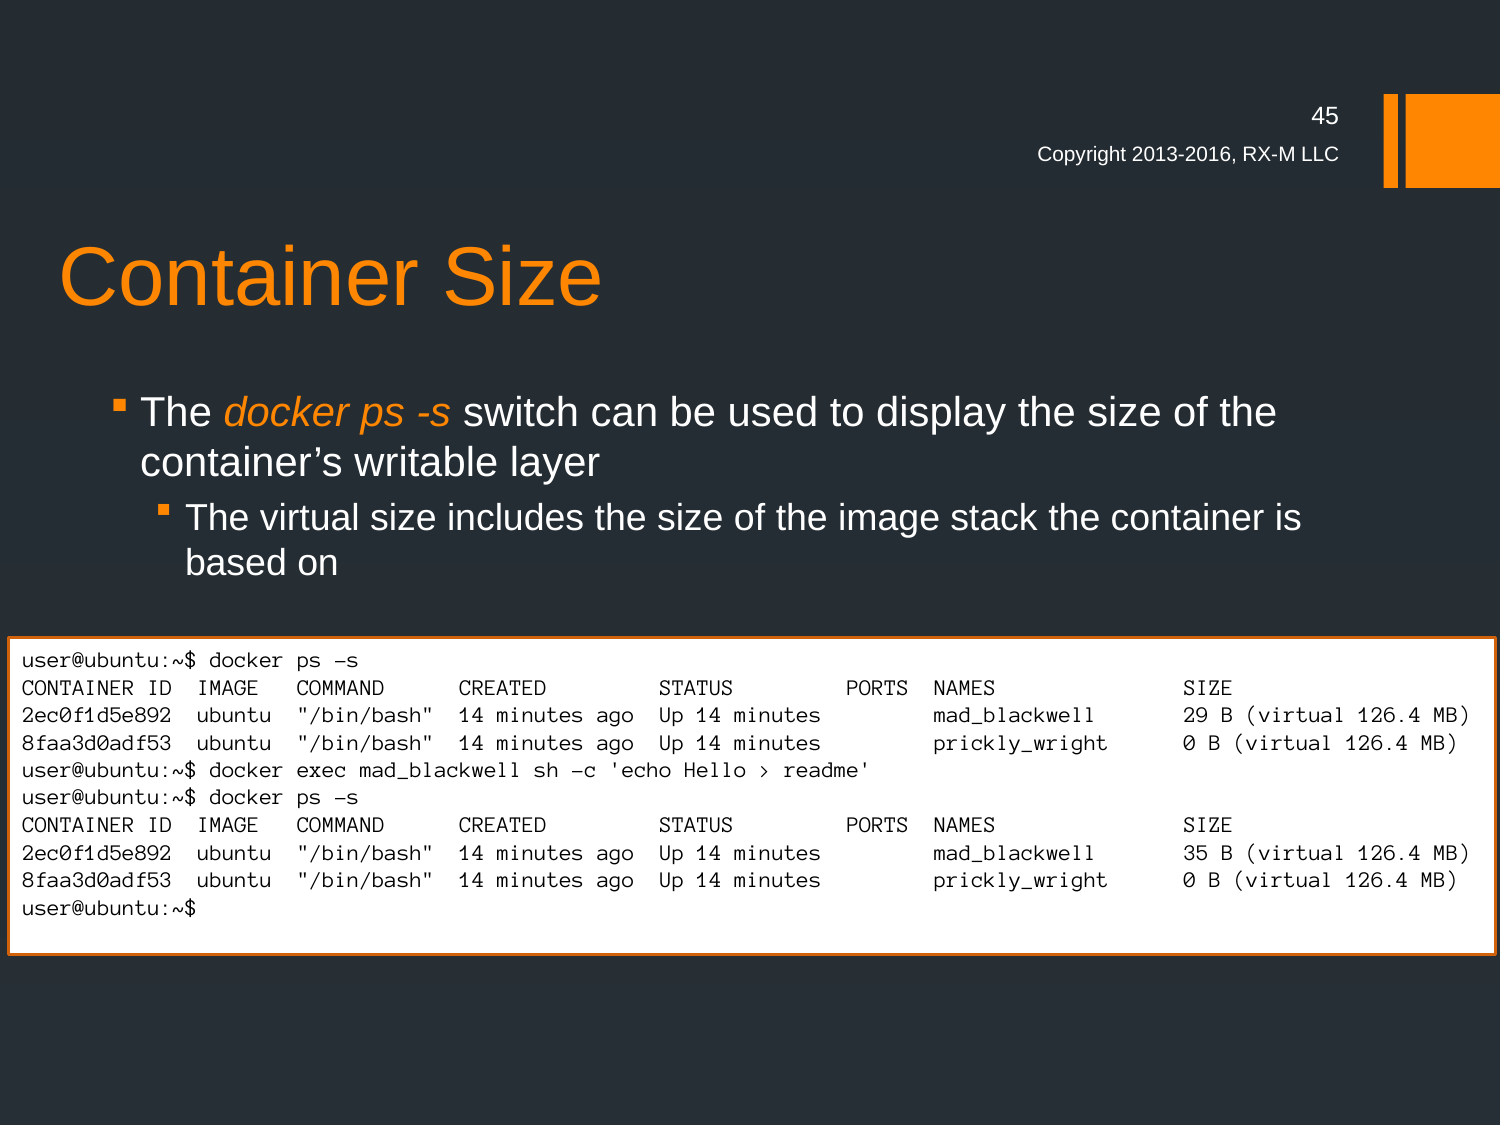

45
# Container Size
Copyright 2013-2016, RX-M LLC
The docker ps -s switch can be used to display the size of the container’s writable layer
The virtual size includes the size of the image stack the container is based on
user@ubuntu:~$ docker ps -s
CONTAINER ID  IMAGE   COMMAND      CREATED         STATUS         PORTS  NAMES               SIZE
2ec0f1d5e892  ubuntu  "/bin/bash"  14 minutes ago  Up 14 minutes         mad_blackwell       29 B (virtual 126.4 MB)
8faa3d0adf53  ubuntu  "/bin/bash"  14 minutes ago  Up 14 minutes         prickly_wright      0 B (virtual 126.4 MB)
user@ubuntu:~$ docker exec mad_blackwell sh -c 'echo Hello > readme'
user@ubuntu:~$ docker ps -s
CONTAINER ID  IMAGE   COMMAND      CREATED         STATUS         PORTS  NAMES               SIZE
2ec0f1d5e892  ubuntu  "/bin/bash"  14 minutes ago  Up 14 minutes         mad_blackwell       35 B (virtual 126.4 MB)
8faa3d0adf53  ubuntu  "/bin/bash"  14 minutes ago  Up 14 minutes         prickly_wright      0 B (virtual 126.4 MB)
user@ubuntu:~$